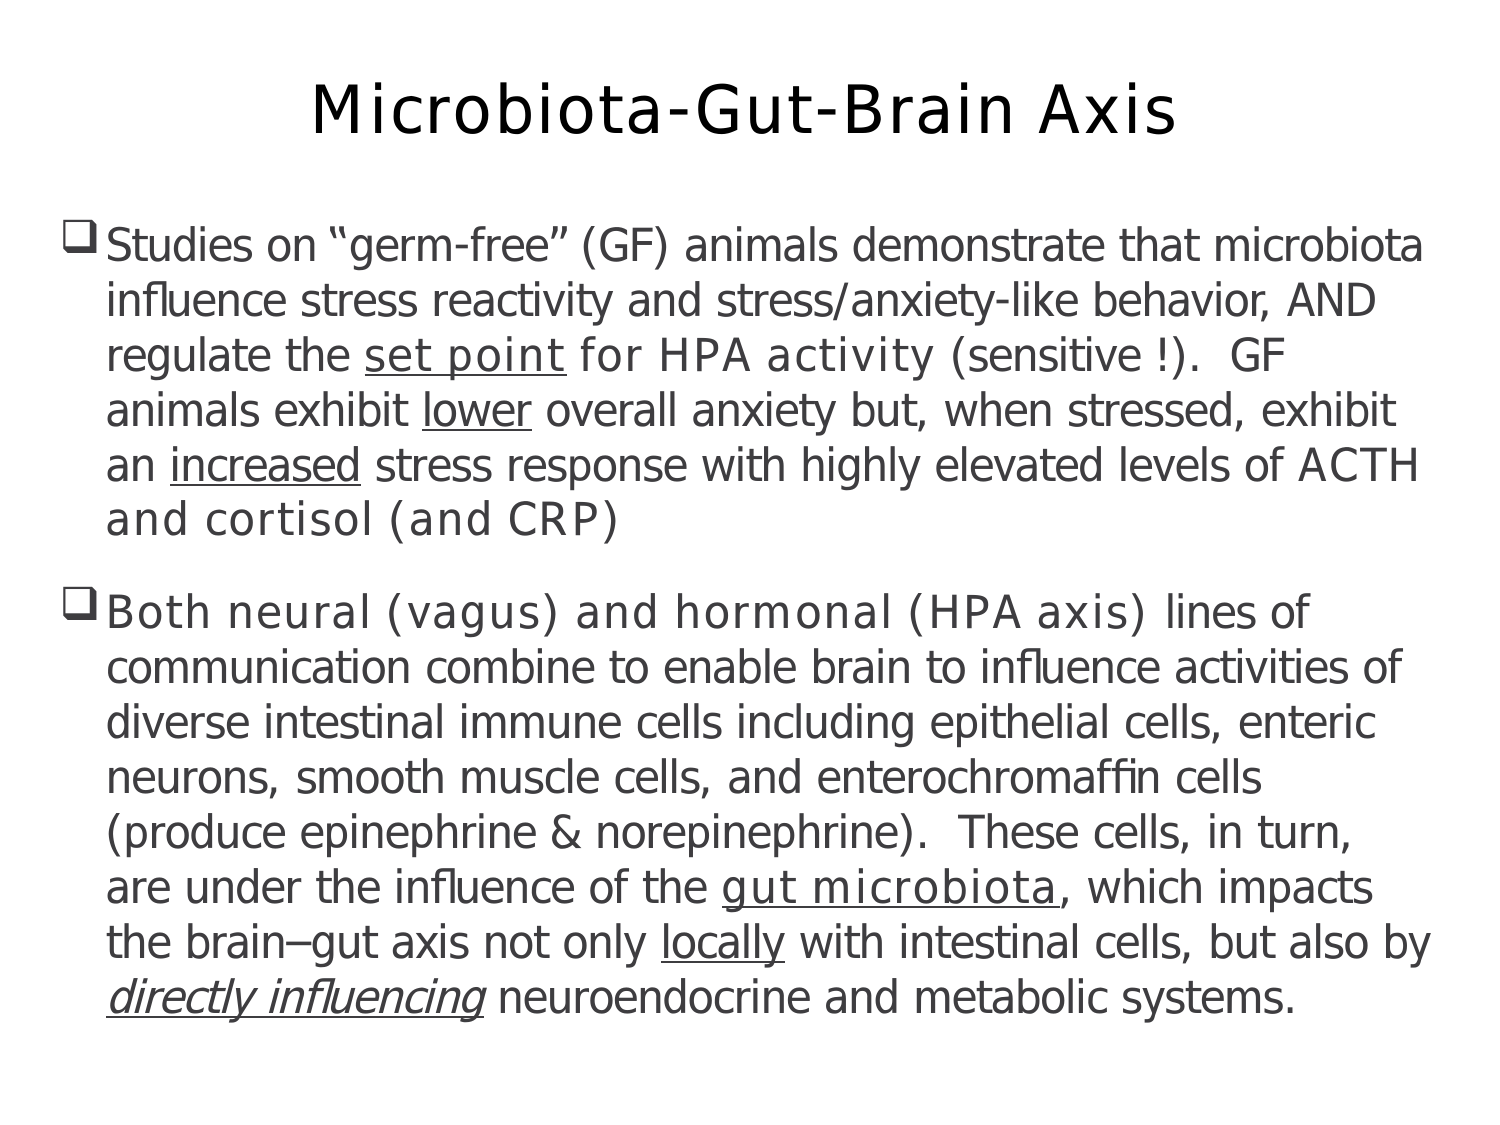

# Microbiota-Gut-Brain Axis
Studies on “germ-free” (GF) animals demonstrate that microbiota influence stress reactivity and stress/anxiety-like behavior, AND regulate the set point for HPA activity (sensitive !).  GF animals exhibit lower overall anxiety but, when stressed, exhibit an increased stress response with highly elevated levels of ACTH and cortisol (and CRP)
Both neural (vagus) and hormonal (HPA axis) lines of communication combine to enable brain to influence activities of diverse intestinal immune cells including epithelial cells, enteric neurons, smooth muscle cells, and enterochromaffin cells (produce epinephrine & norepinephrine).  These cells, in turn,  are under the influence of the gut microbiota, which impacts the brain–gut axis not only locally with intestinal cells, but also by directly influencing neuroendocrine and metabolic systems.